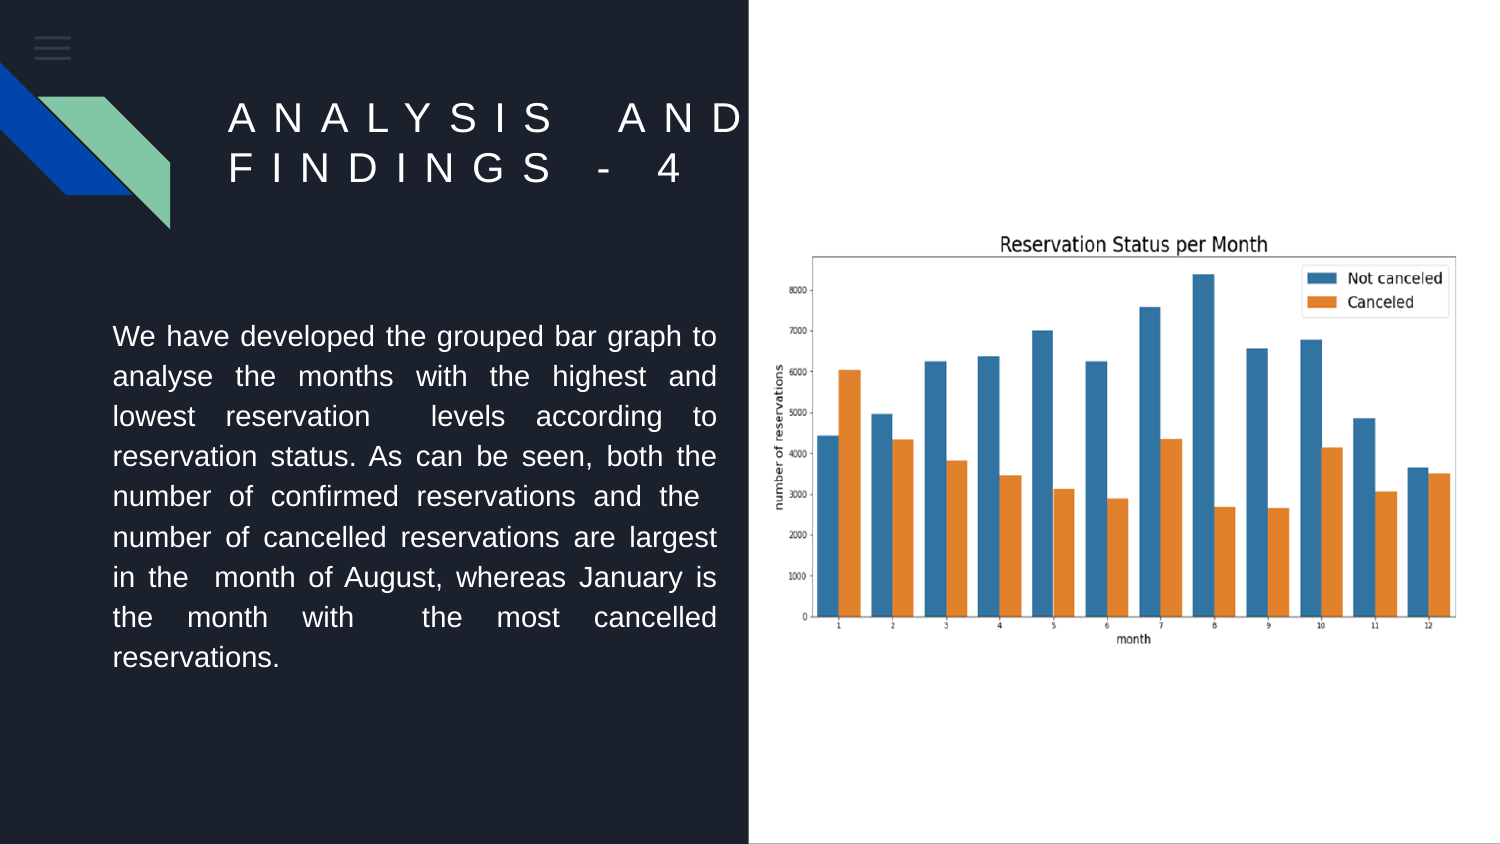

ANALYSIS AND FINDINGS - 4

# We have developed the grouped bar graph to analyse the months with the highest and lowest reservation  levels according to reservation status. As can be seen, both the number of confirmed reservations and the  number of cancelled reservations are largest in the  month of August, whereas January is the month with  the most cancelled reservations.